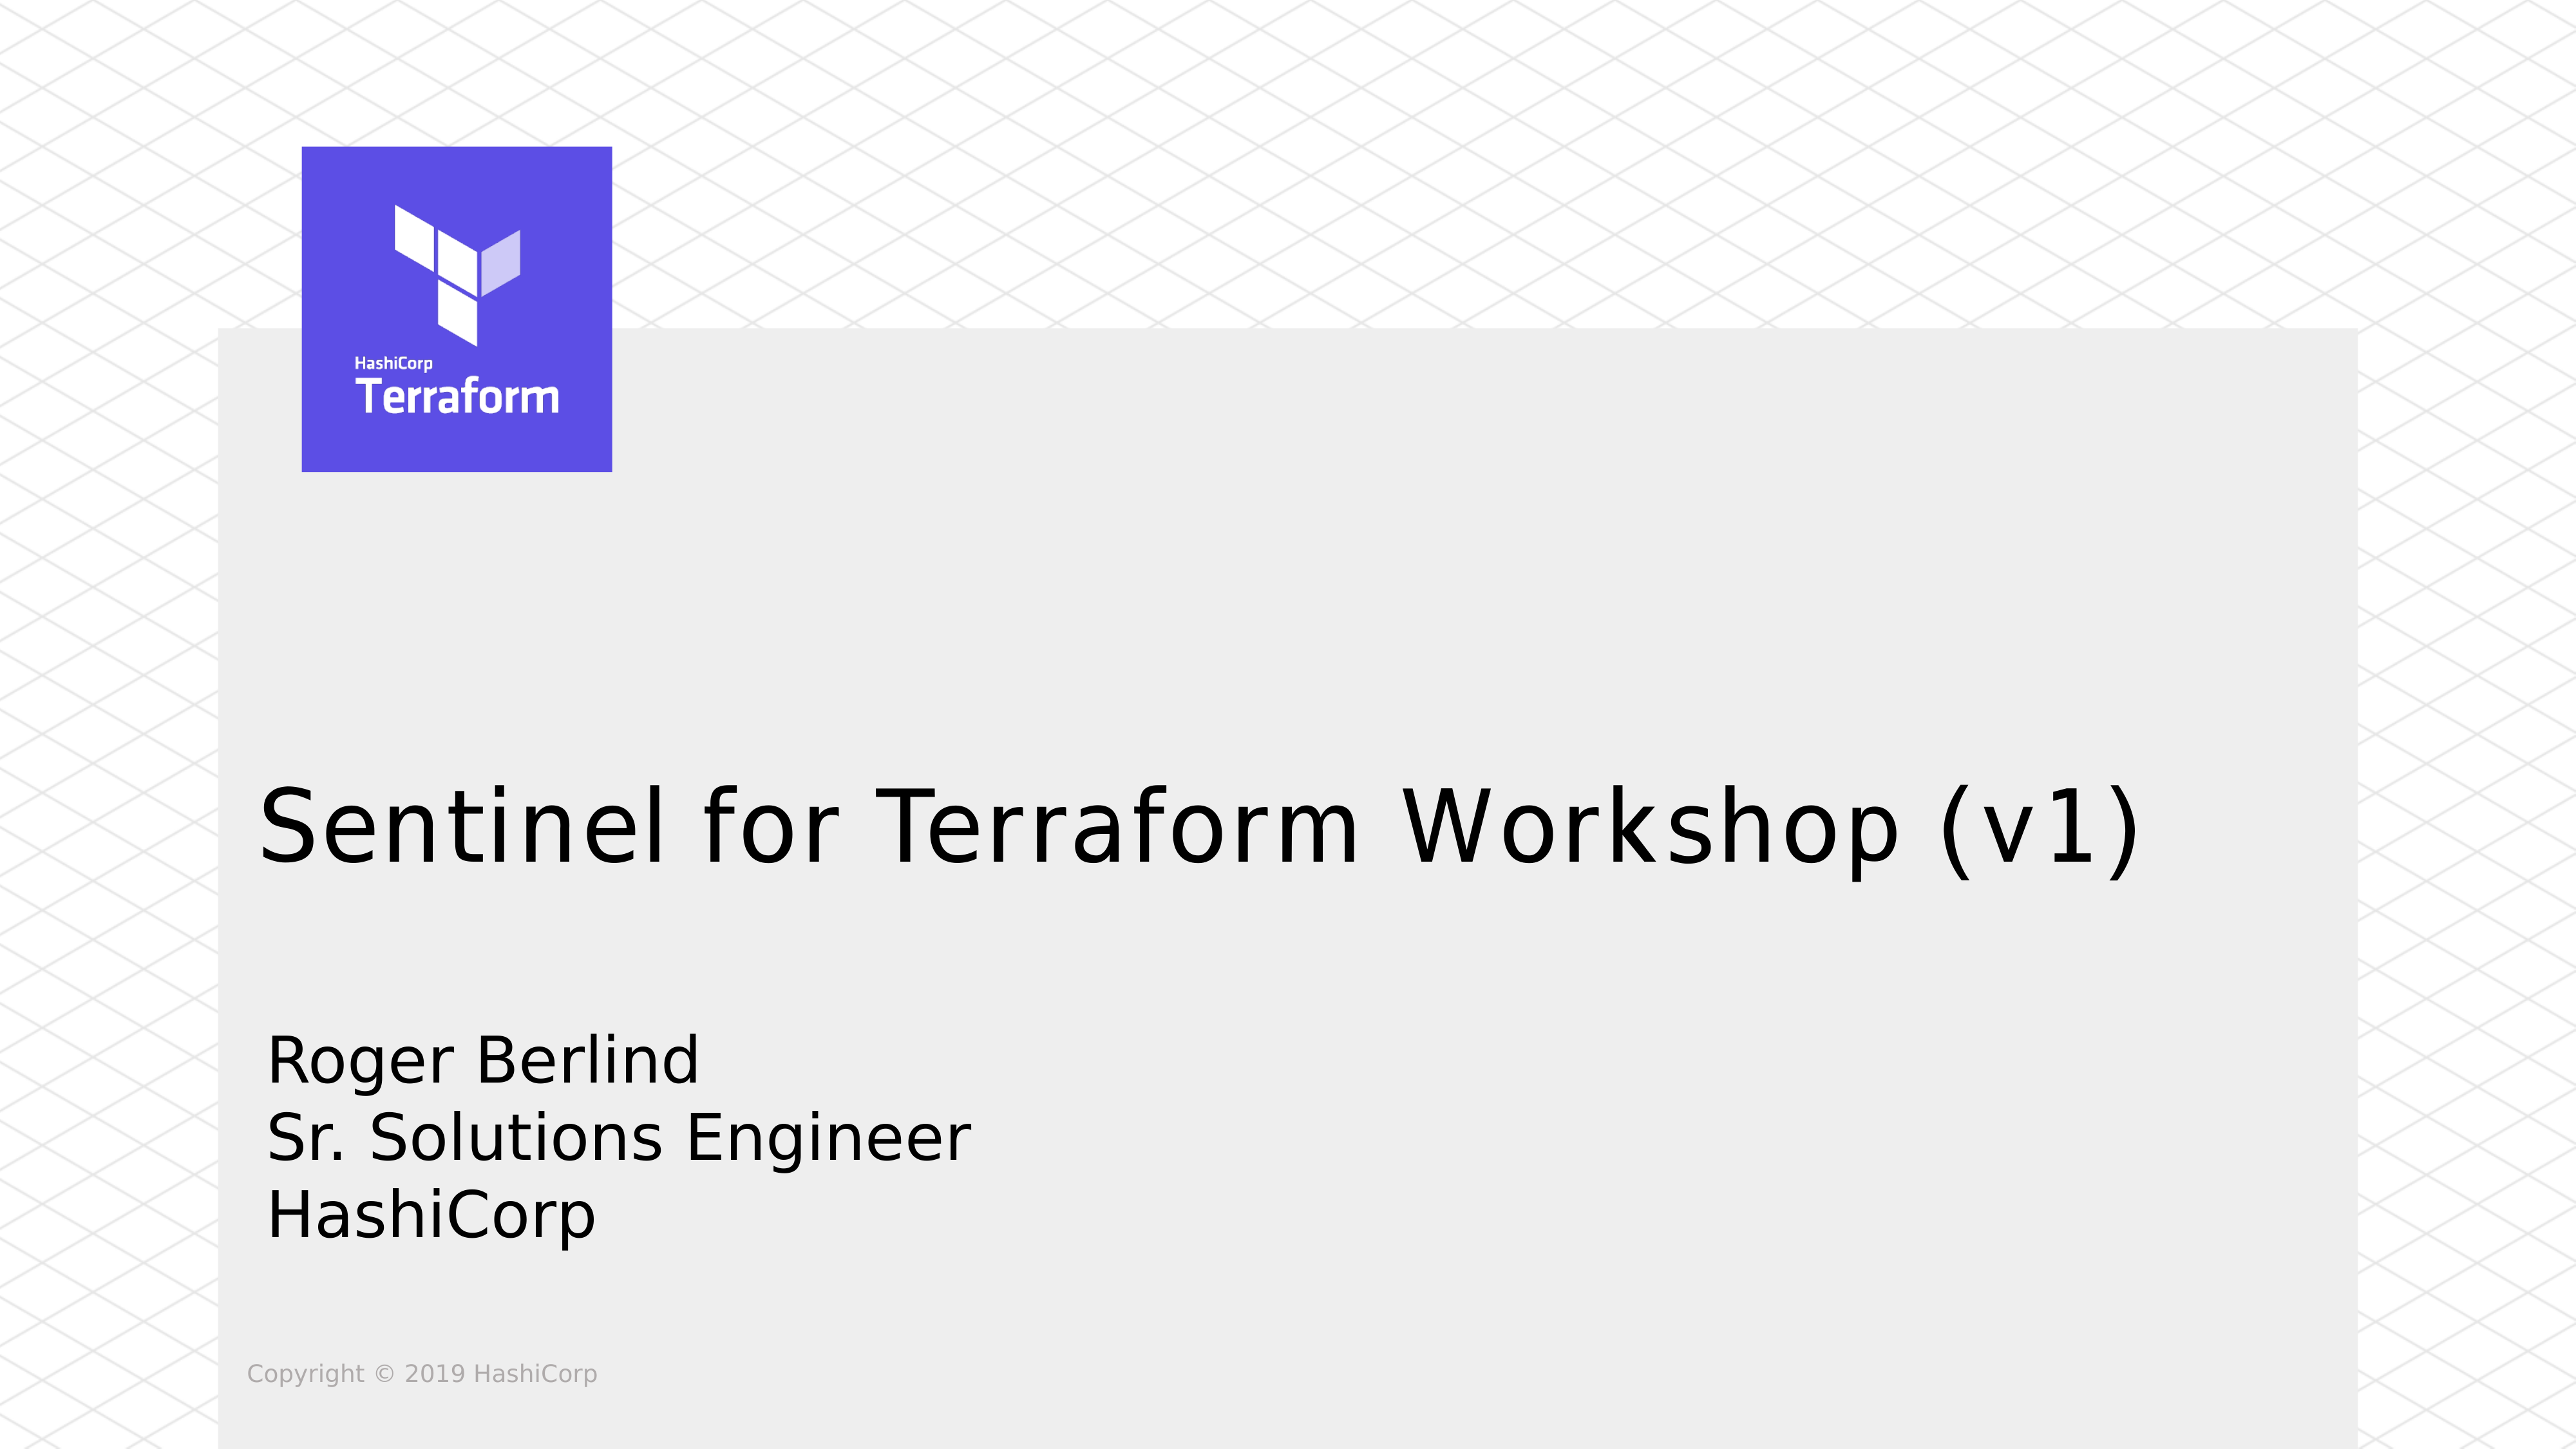

# Sentinel for Terraform Workshop (v1)
Roger Berlind
Sr. Solutions Engineer
HashiCorp